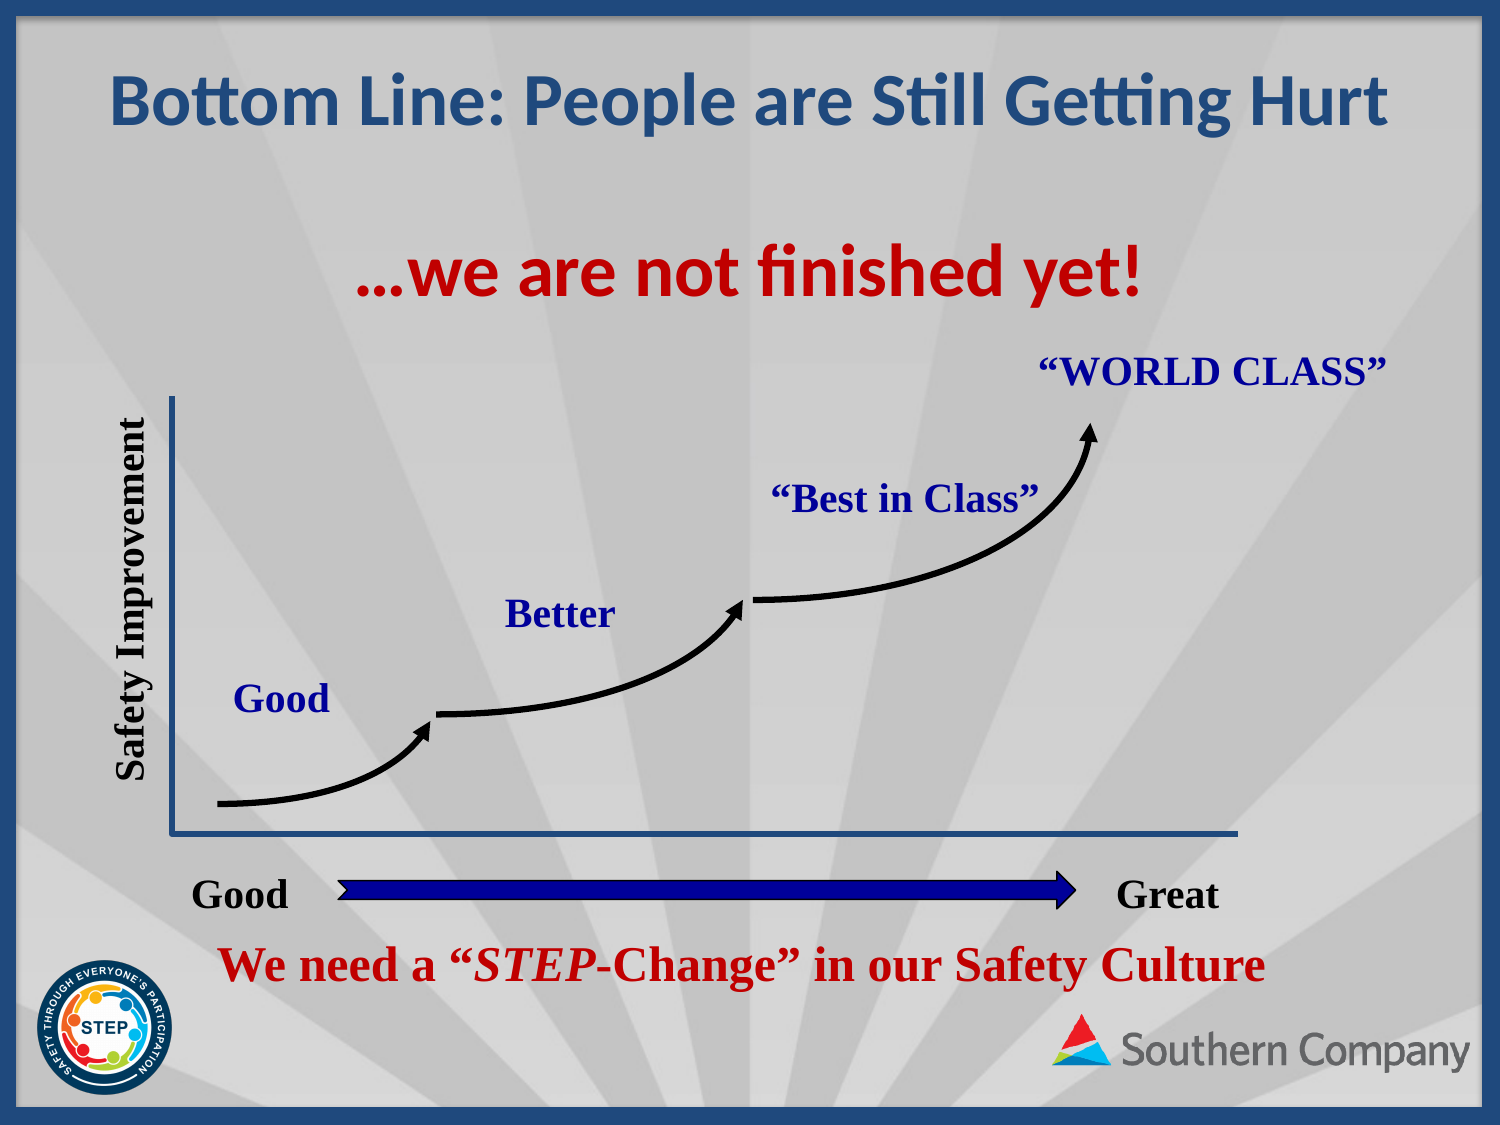

Bottom Line: People are Still Getting Hurt
…we are not finished yet!
“WORLD CLASS”

Safety Improvement

“Best in Class”
Better
Good
Good
Great

We need a “STEP-Change” in our Safety Culture